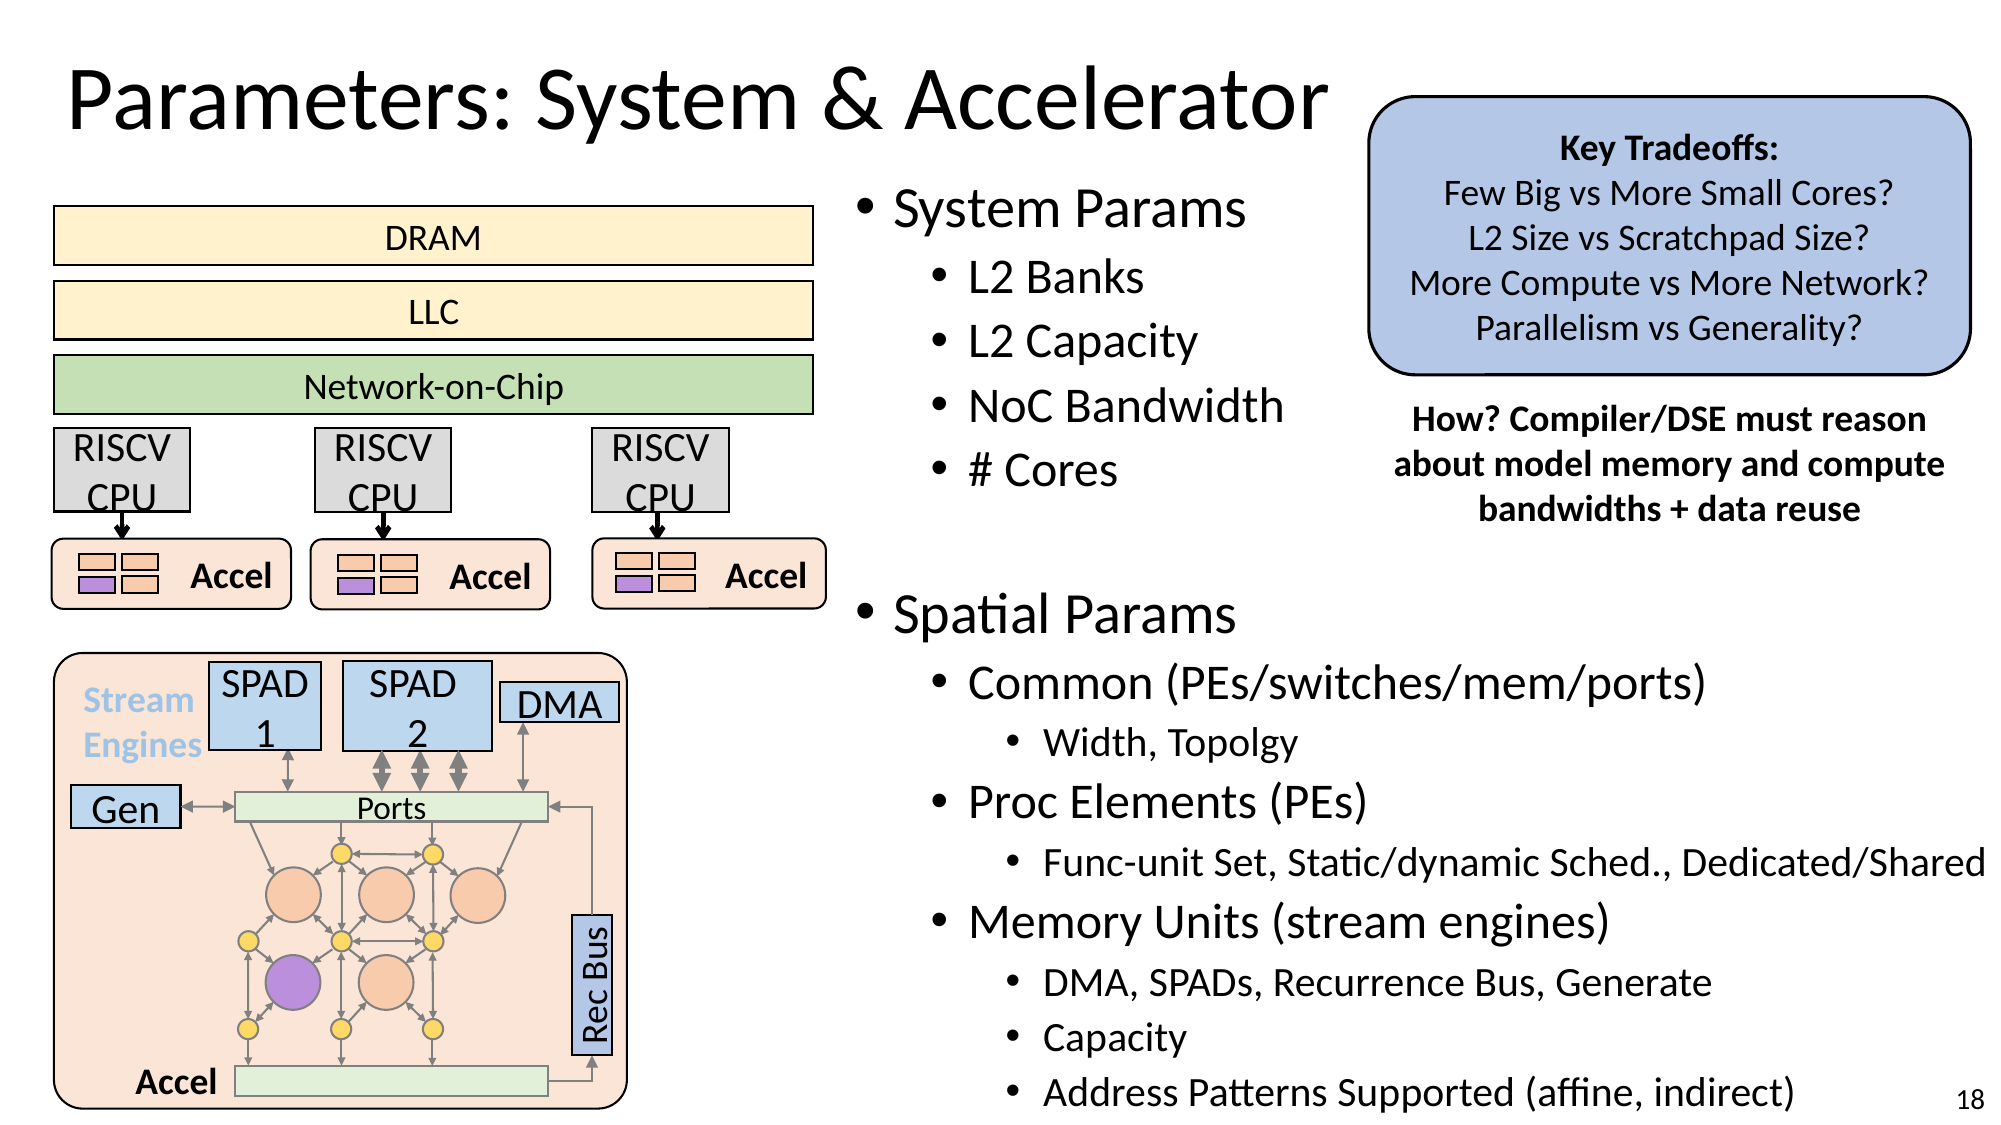

# Parameters: System & Accelerator
Key Tradeoffs:
Few Big vs More Small Cores?
L2 Size vs Scratchpad Size?
More Compute vs More Network?
Parallelism vs Generality?
System Params
L2 Banks
L2 Capacity
NoC Bandwidth
# Cores

Spatial Params
Common (PEs/switches/mem/ports)
Width, Topolgy
Proc Elements (PEs)
Func-unit Set, Static/dynamic Sched., Dedicated/Shared
Memory Units (stream engines)
DMA, SPADs, Recurrence Bus, Generate
Capacity
Address Patterns Supported (affine, indirect)

DRAM
LLC
Network-on-Chip
How? Compiler/DSE must reason about model memory and compute bandwidths + data reuse
RISCV CPU
RISCV CPU
RISCV CPU
Accel

Accel

Accel

SPAD
2
SPAD 1
Stream
Engines
DMA
Gen
Ports

Rec Bus

Accel